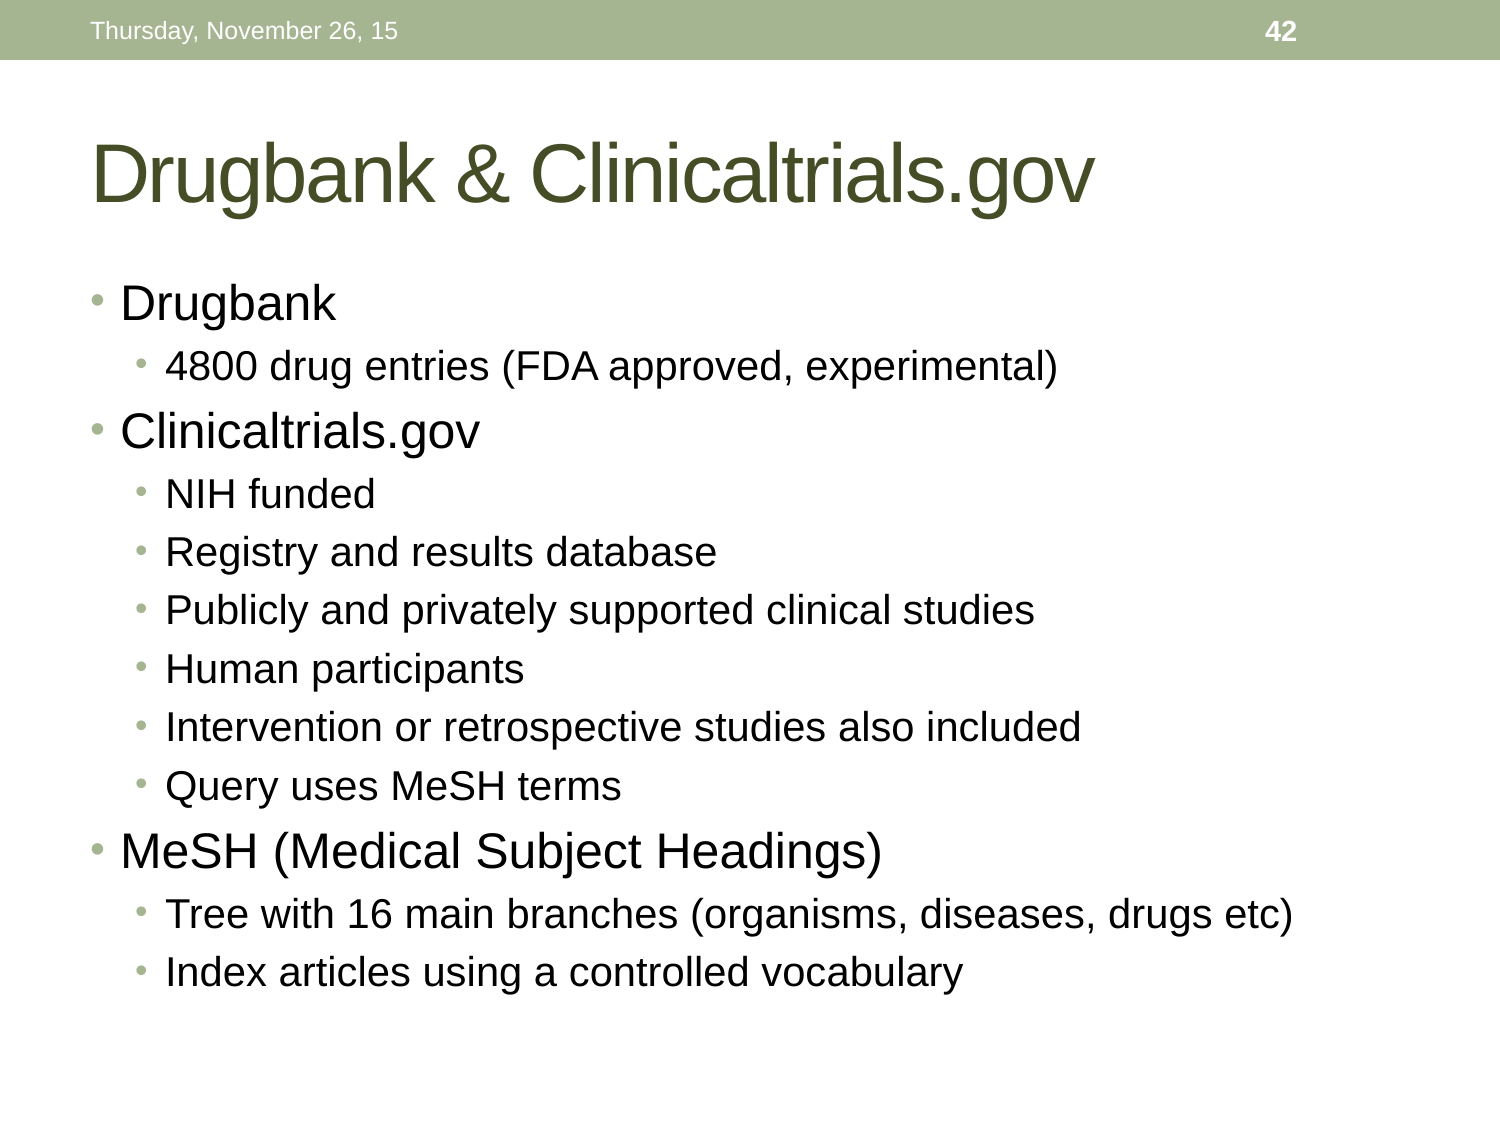

Thursday, November 26, 15
42
# Drugbank & Clinicaltrials.gov
Drugbank
4800 drug entries (FDA approved, experimental)
Clinicaltrials.gov
NIH funded
Registry and results database
Publicly and privately supported clinical studies
Human participants
Intervention or retrospective studies also included
Query uses MeSH terms
MeSH (Medical Subject Headings)
Tree with 16 main branches (organisms, diseases, drugs etc)
Index articles using a controlled vocabulary